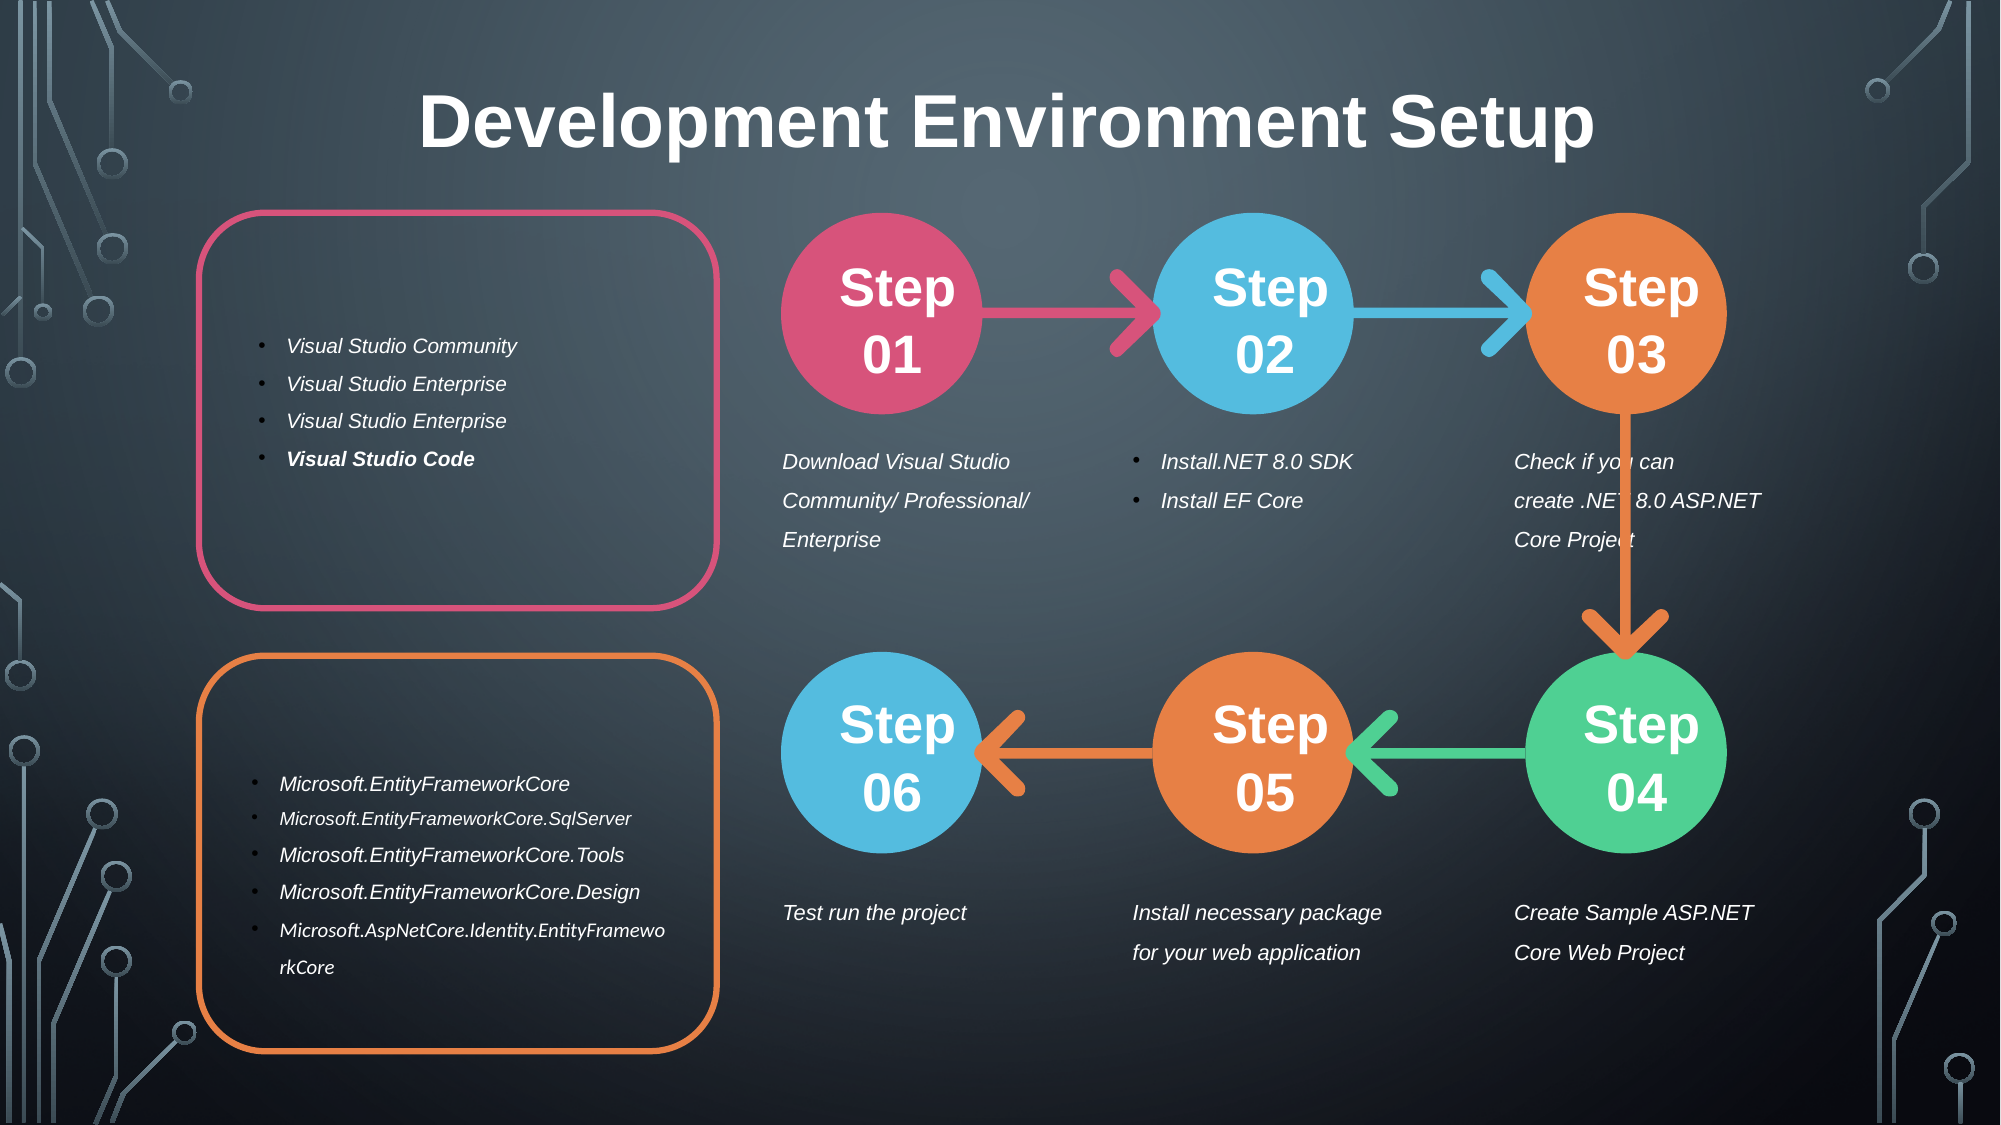

Development Environment Setup

Visual Studio Community
Visual Studio Enterprise
Visual Studio Enterprise
Visual Studio Code

Step
01

Step
02

Step
03
Download Visual Studio Community/ Professional/
Enterprise
Install.NET 8.0 SDK
Install EF Core
Check if you can create .NET 8.0 ASP.NET Core Project

Step
06

Step

05

Step

04

Microsoft.EntityFrameworkCore
Microsoft.EntityFrameworkCore.SqlServer
Microsoft.EntityFrameworkCore.Tools
Microsoft.EntityFrameworkCore.Design
Microsoft.AspNetCore.Identity.EntityFrameworkCore
Test run the project
Install necessary package for your web application
Create Sample ASP.NET Core Web Project